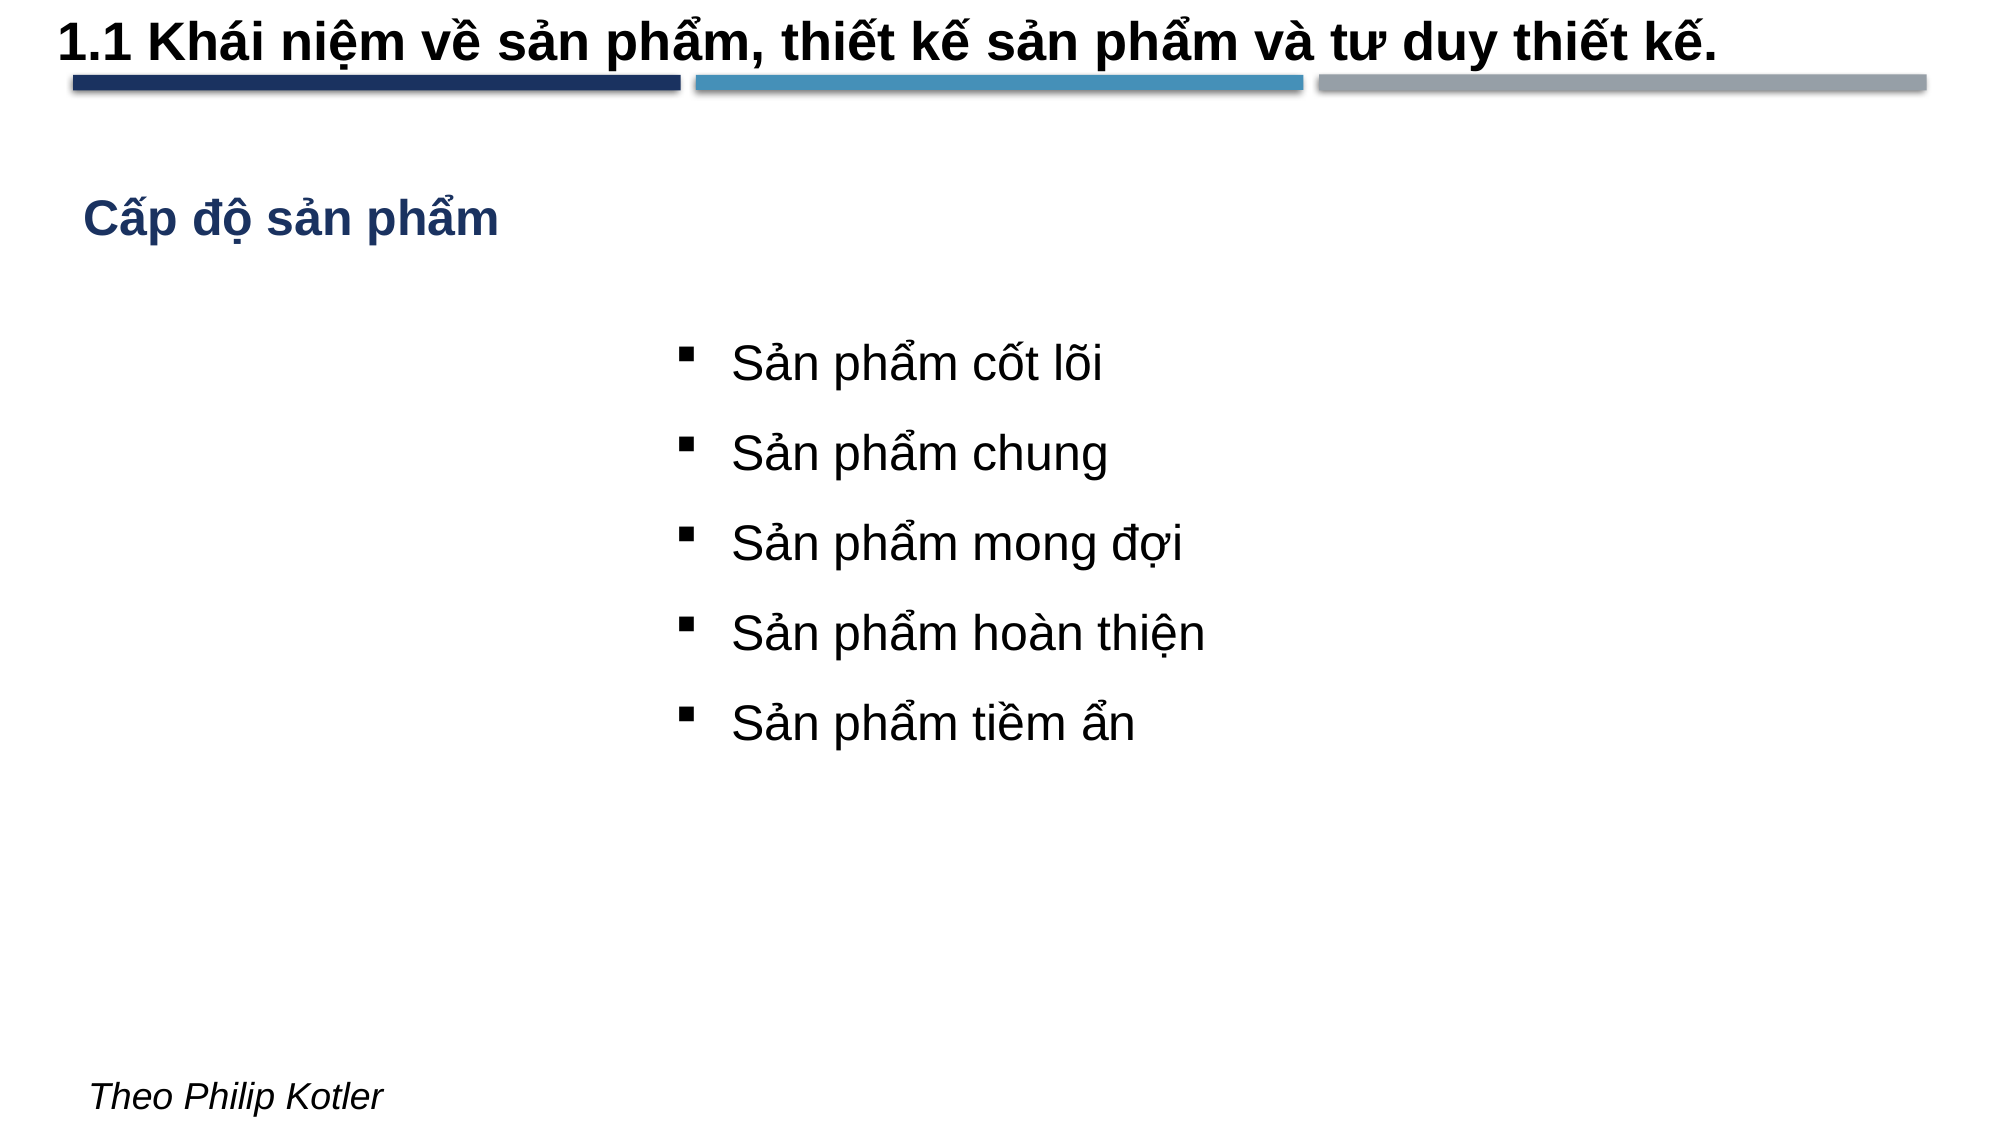

1.1 Khái niệm về sản phẩm, thiết kế sản phẩm và tư duy thiết kế.
Cấp độ sản phẩm
Sản phẩm cốt lõi
Sản phẩm chung
Sản phẩm mong đợi
Sản phẩm hoàn thiện
Sản phẩm tiềm ẩn
Theo Philip Kotler